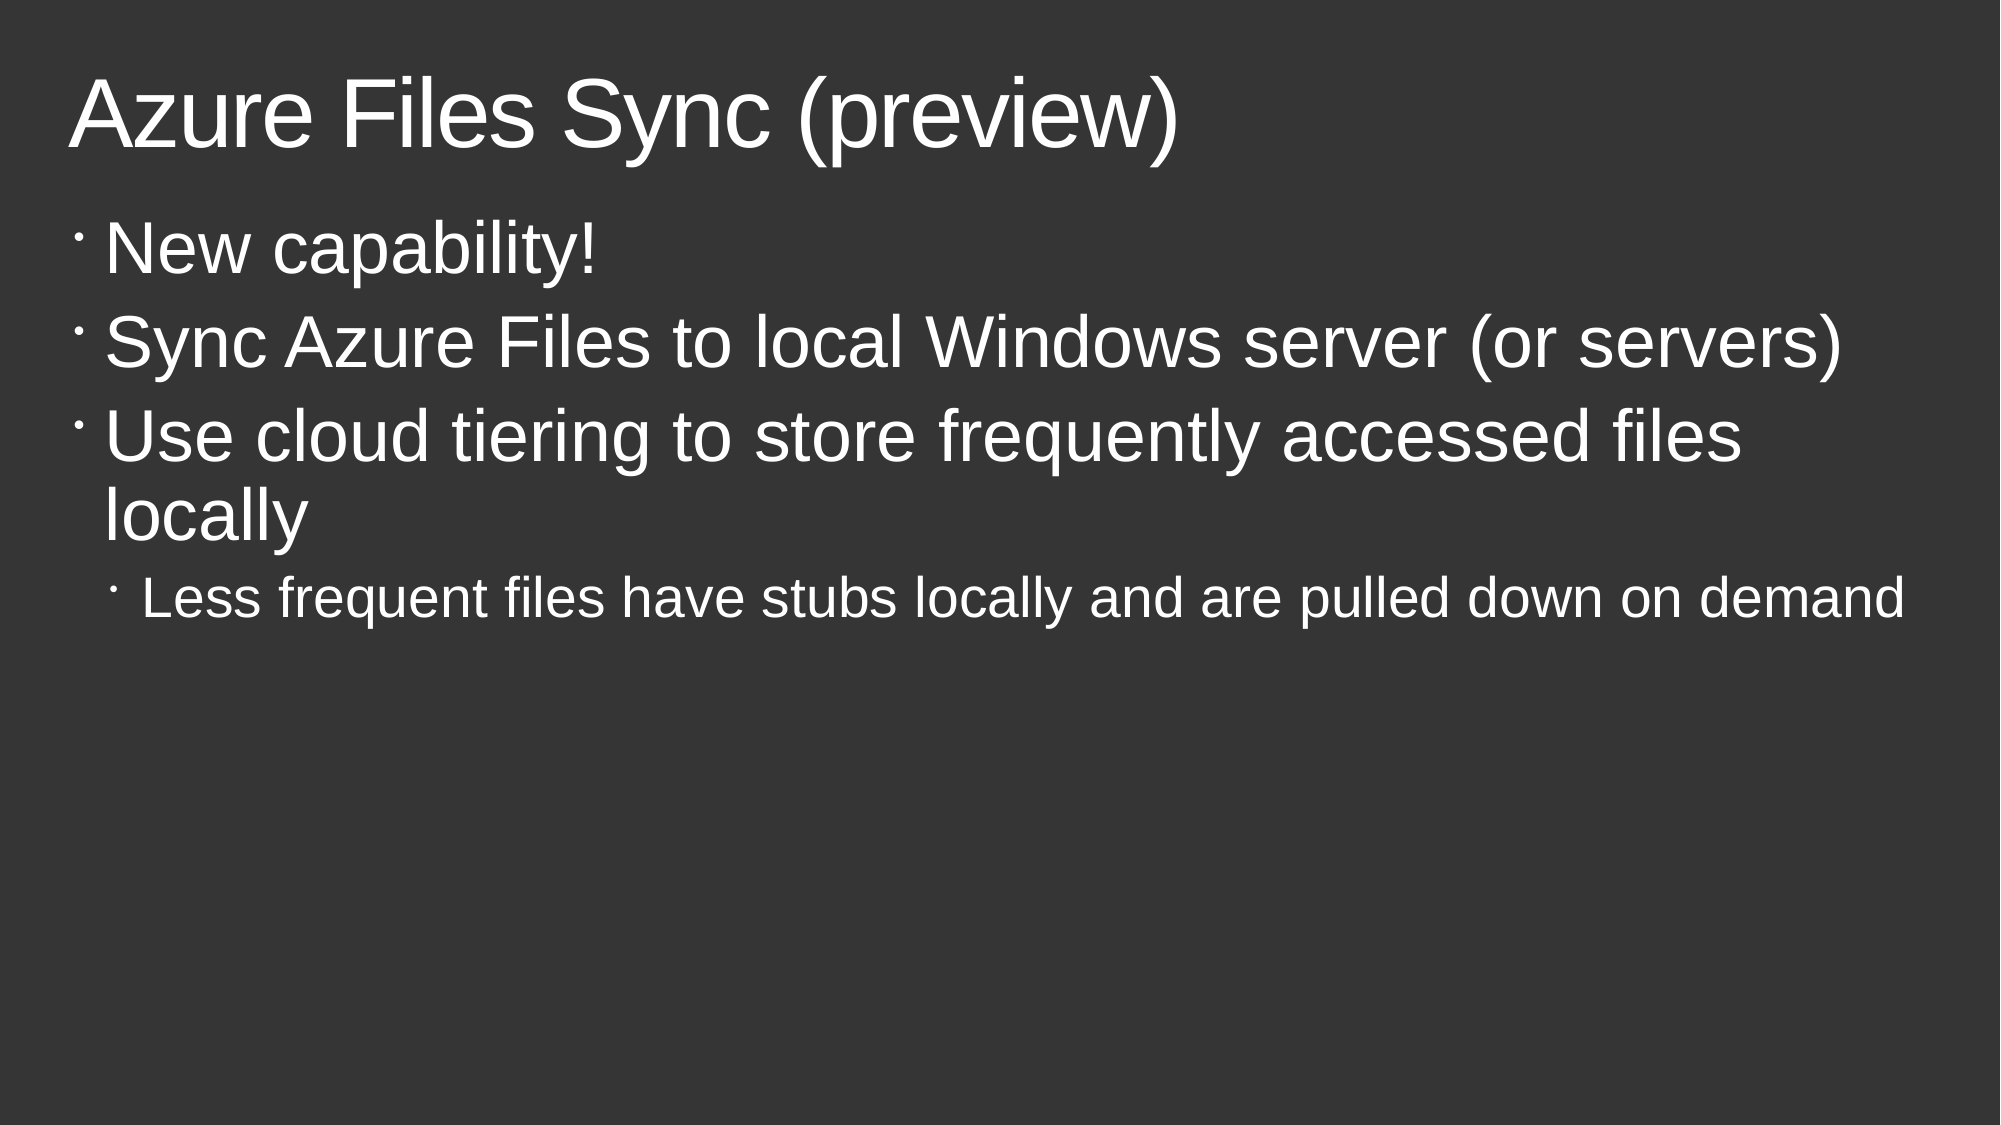

# Azure Files Sync (preview)
New capability!
Sync Azure Files to local Windows server (or servers)
Use cloud tiering to store frequently accessed files locally
Less frequent files have stubs locally and are pulled down on demand